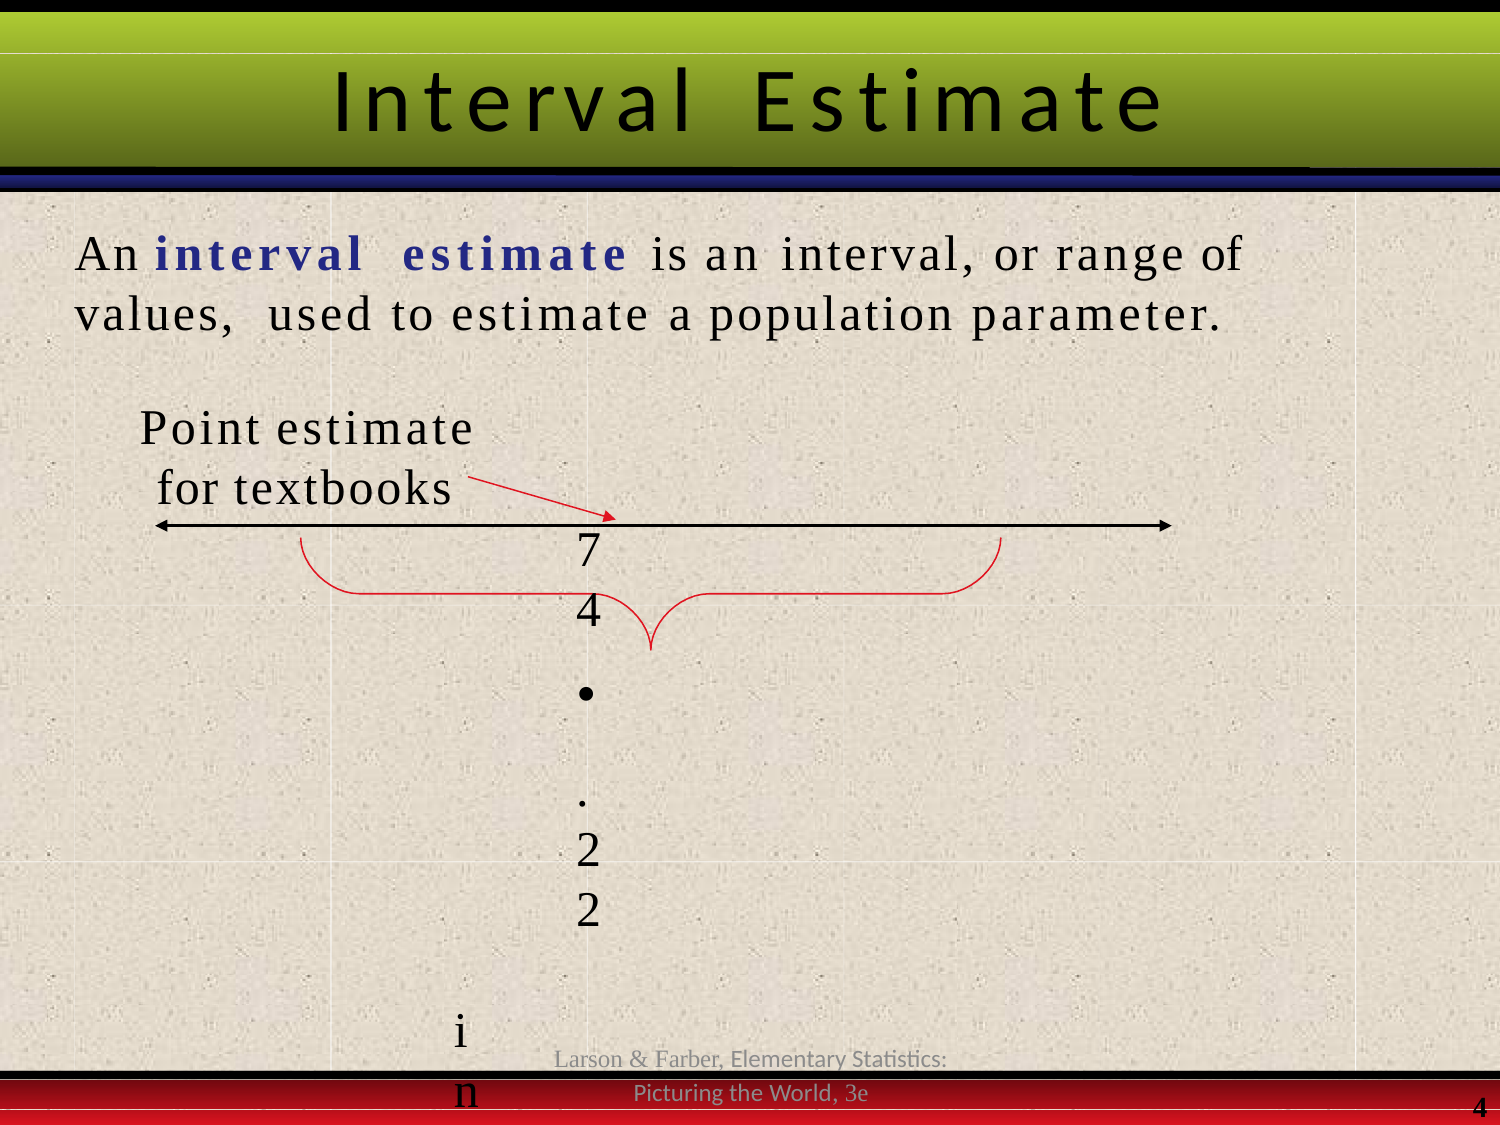

# Interval	Estimate

An interval	estimate is an interval, or range of values,  used to estimate a population parameter.
Point estimate  for textbooks
74•.22
interval estimate

How confident do we want to be that the interval estimate  contains the population mean, μ?

Larson & Farber, Elementary Statistics: Picturing the World, 3e

4